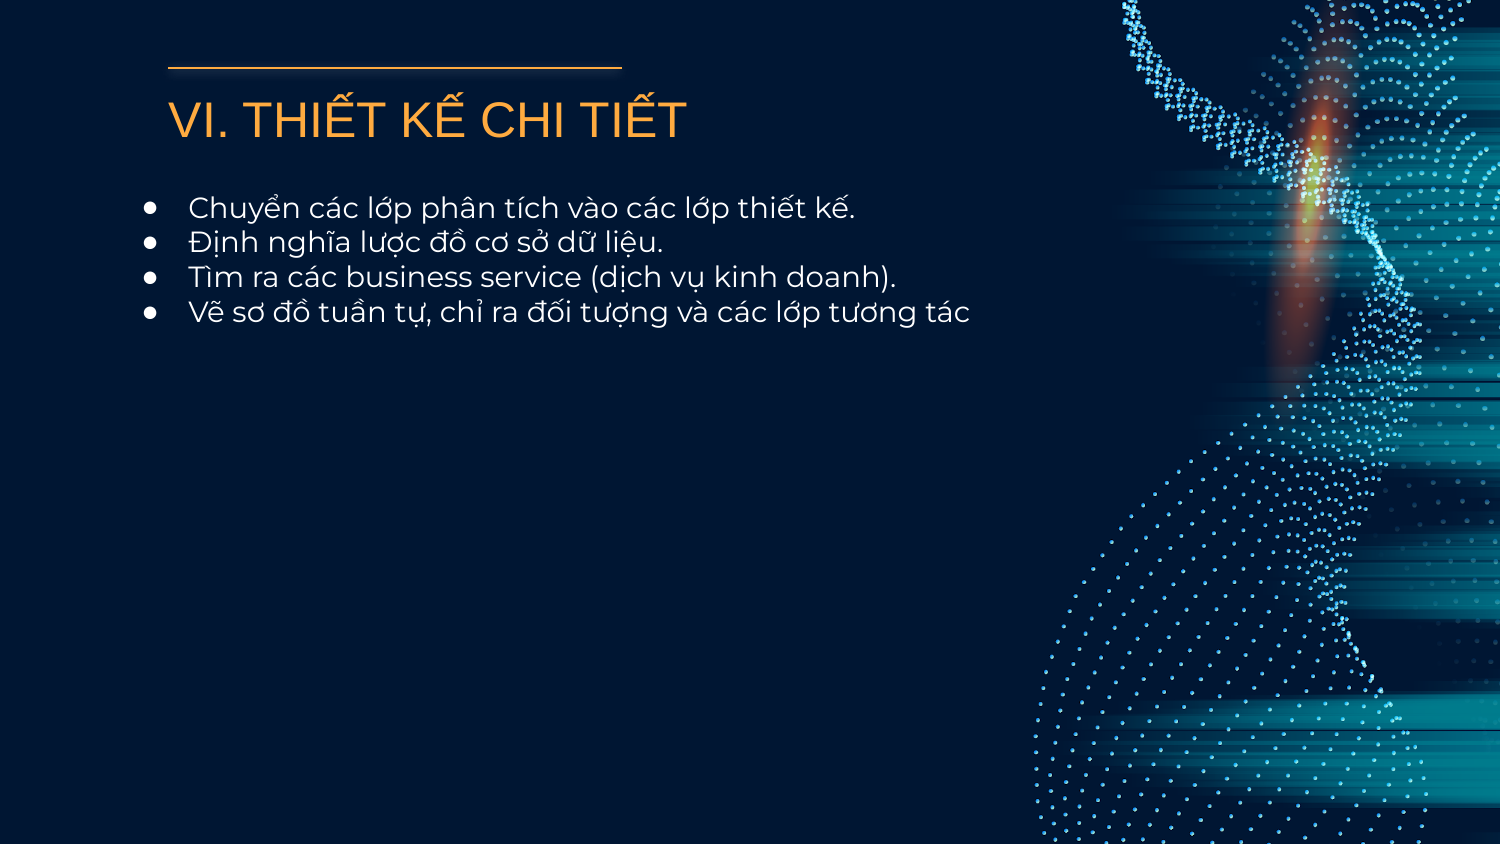

# VI. THIẾT KẾ CHI TIẾT
Chuyển các lớp phân tích vào các lớp thiết kế.
Định nghĩa lược đồ cơ sở dữ liệu.
Tìm ra các business service (dịch vụ kinh doanh).
Vẽ sơ đồ tuần tự, chỉ ra đối tượng và các lớp tương tác